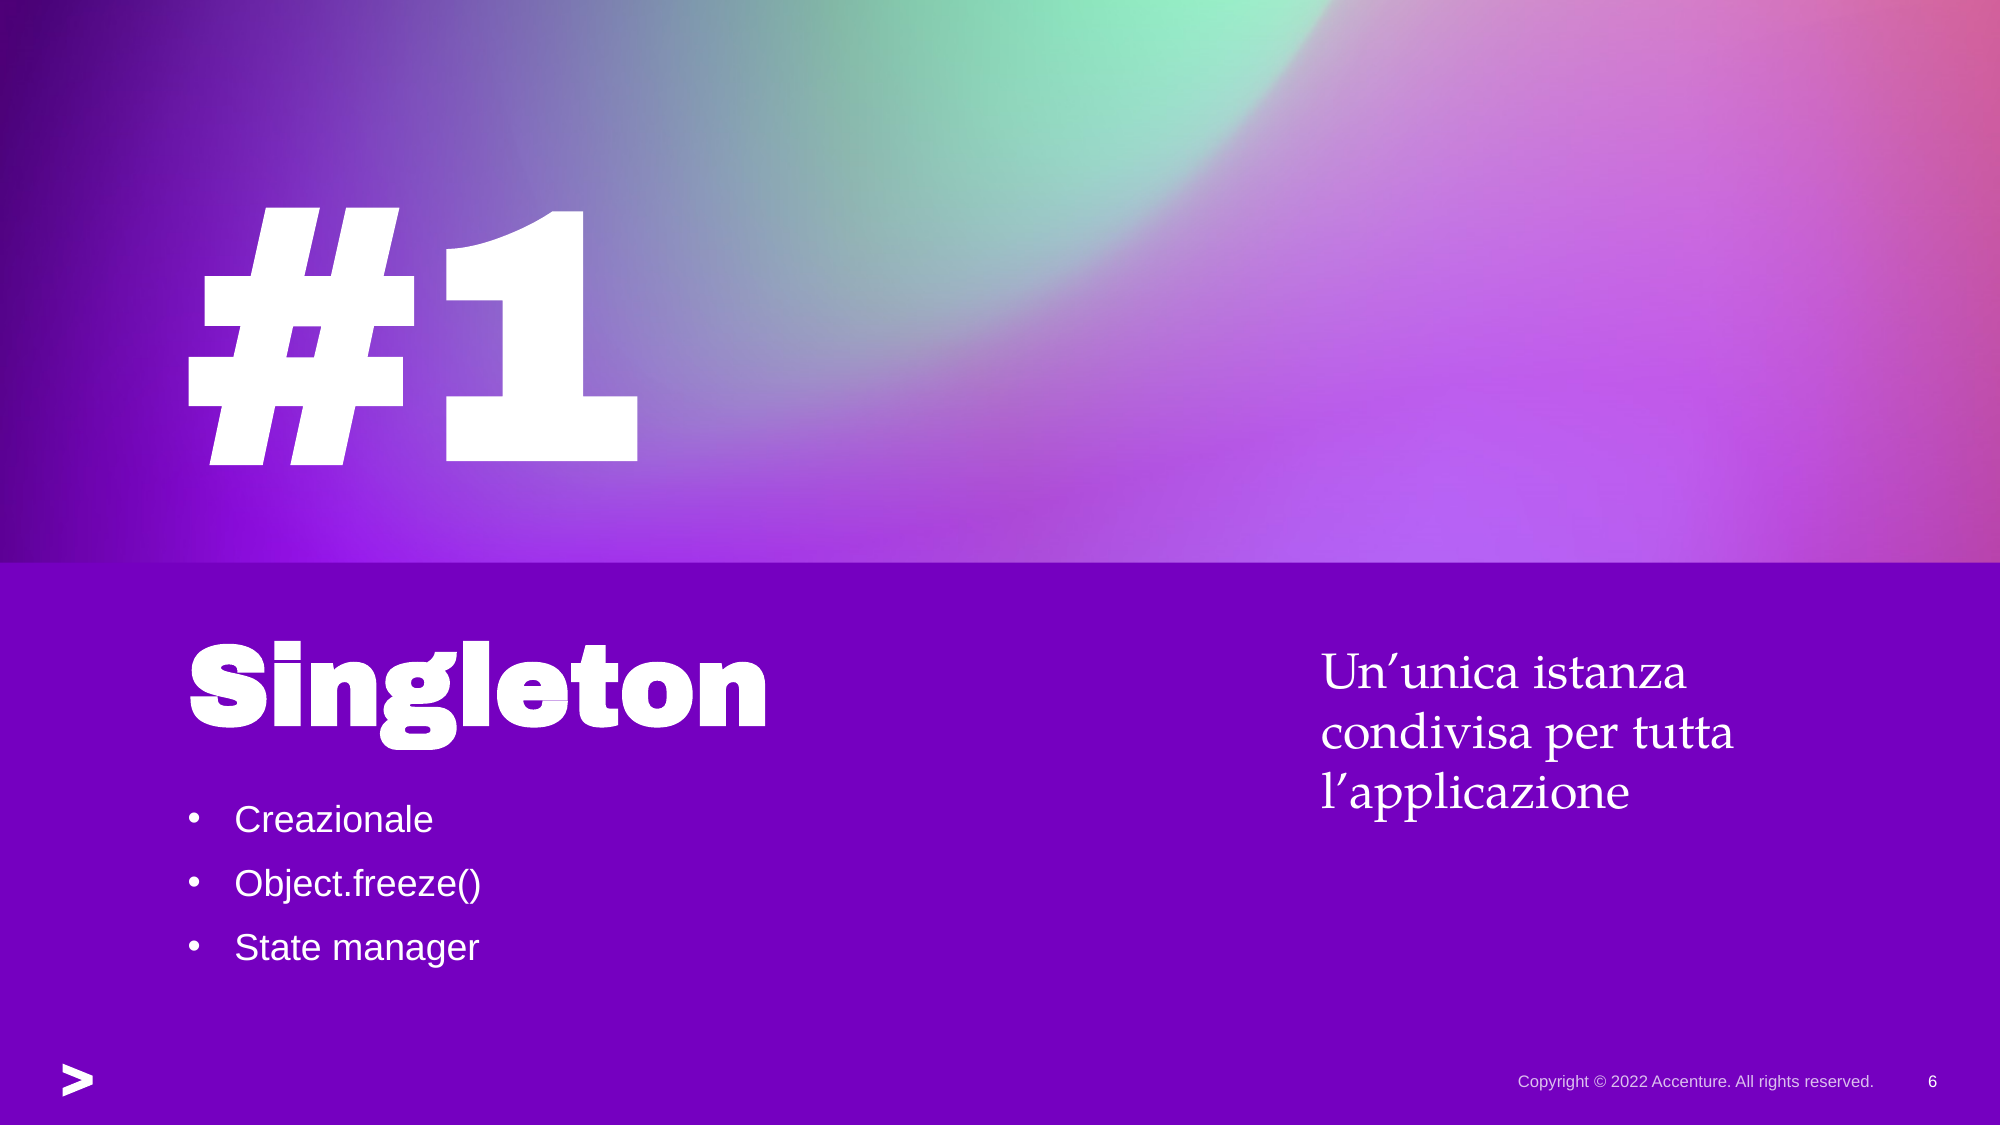

#1
Un’unica istanza condivisa per tutta l’applicazione
# Singleton
Creazionale
Object.freeze()
State manager
Copyright © 2022 Accenture. All rights reserved.
6